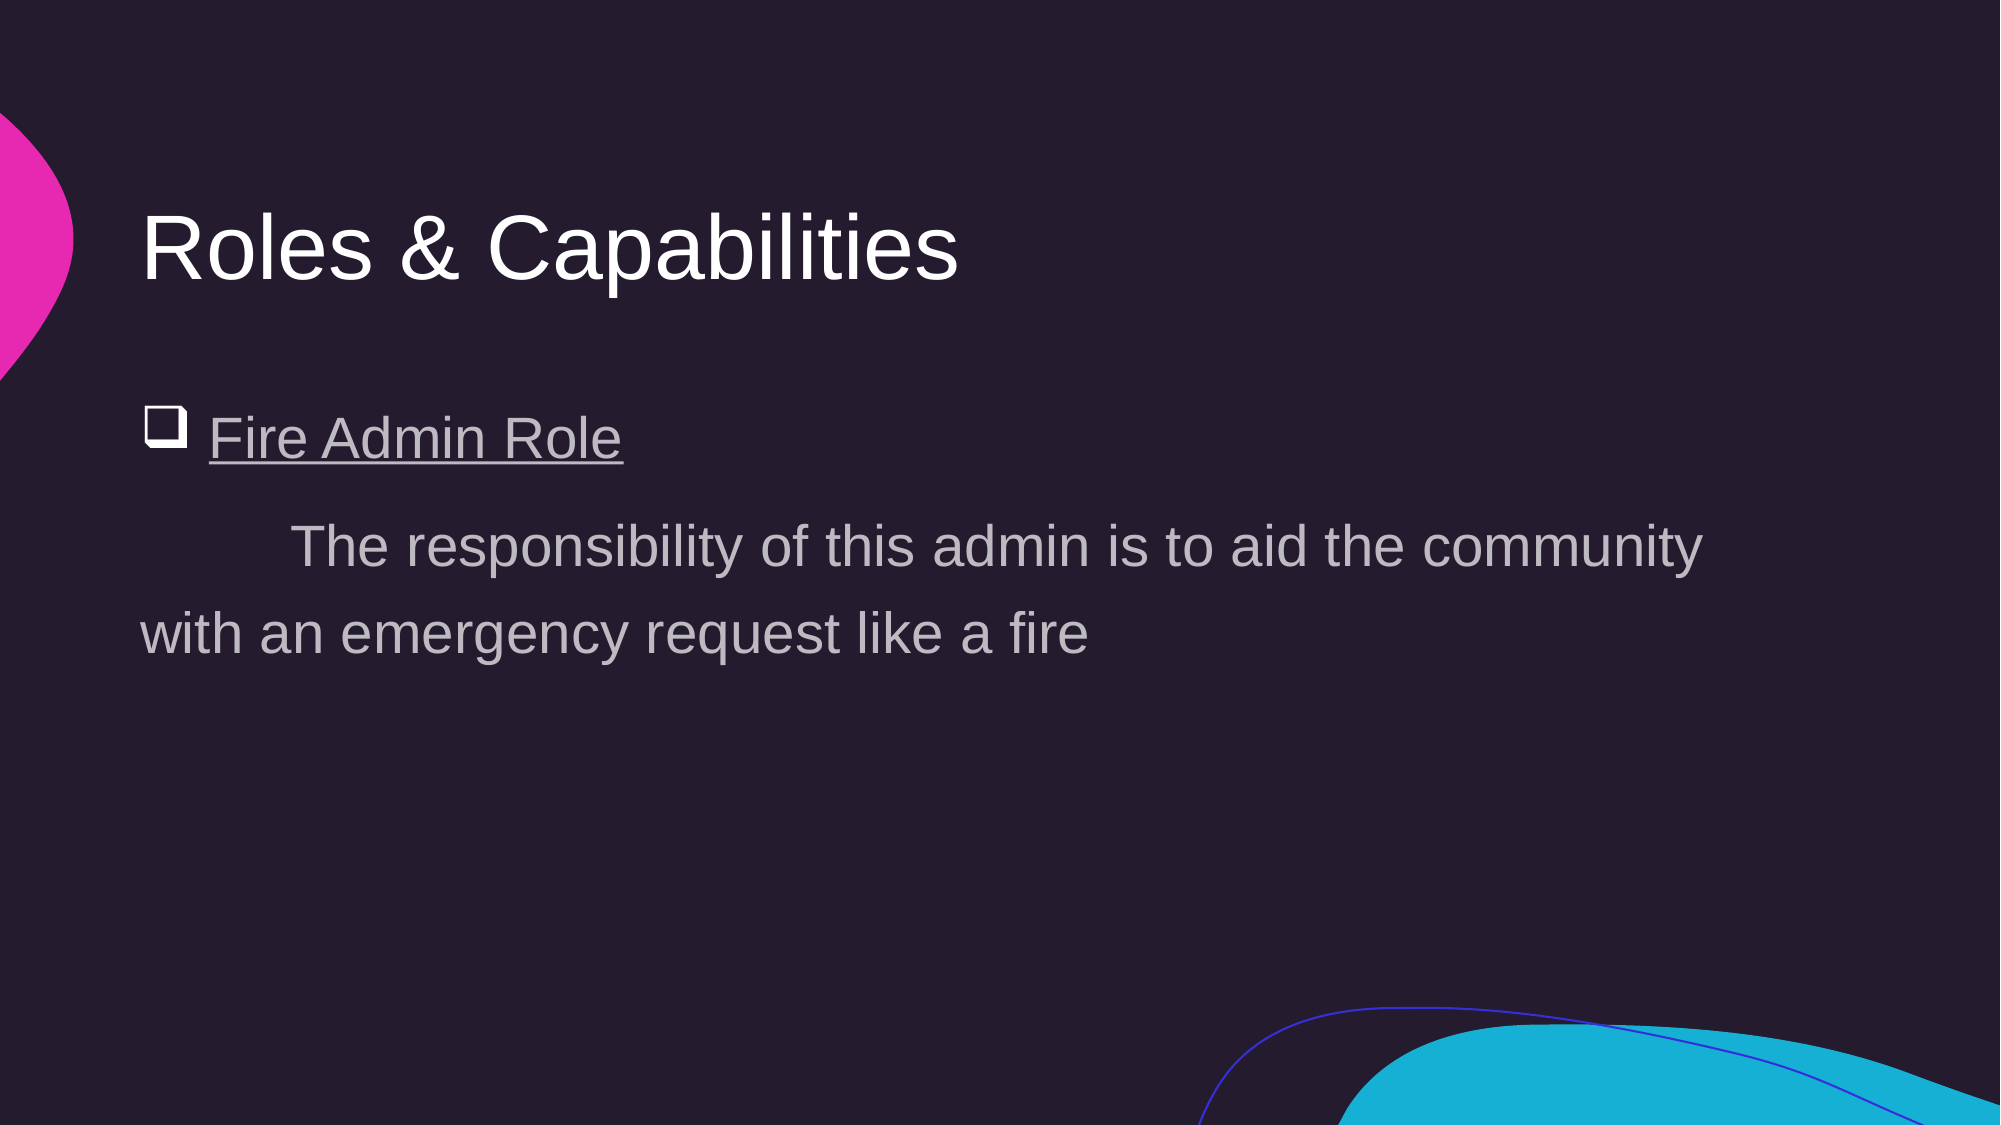

# Roles & Capabilities
 Fire Admin Role
	The responsibility of this admin is to aid the community 	with an emergency request like a fire